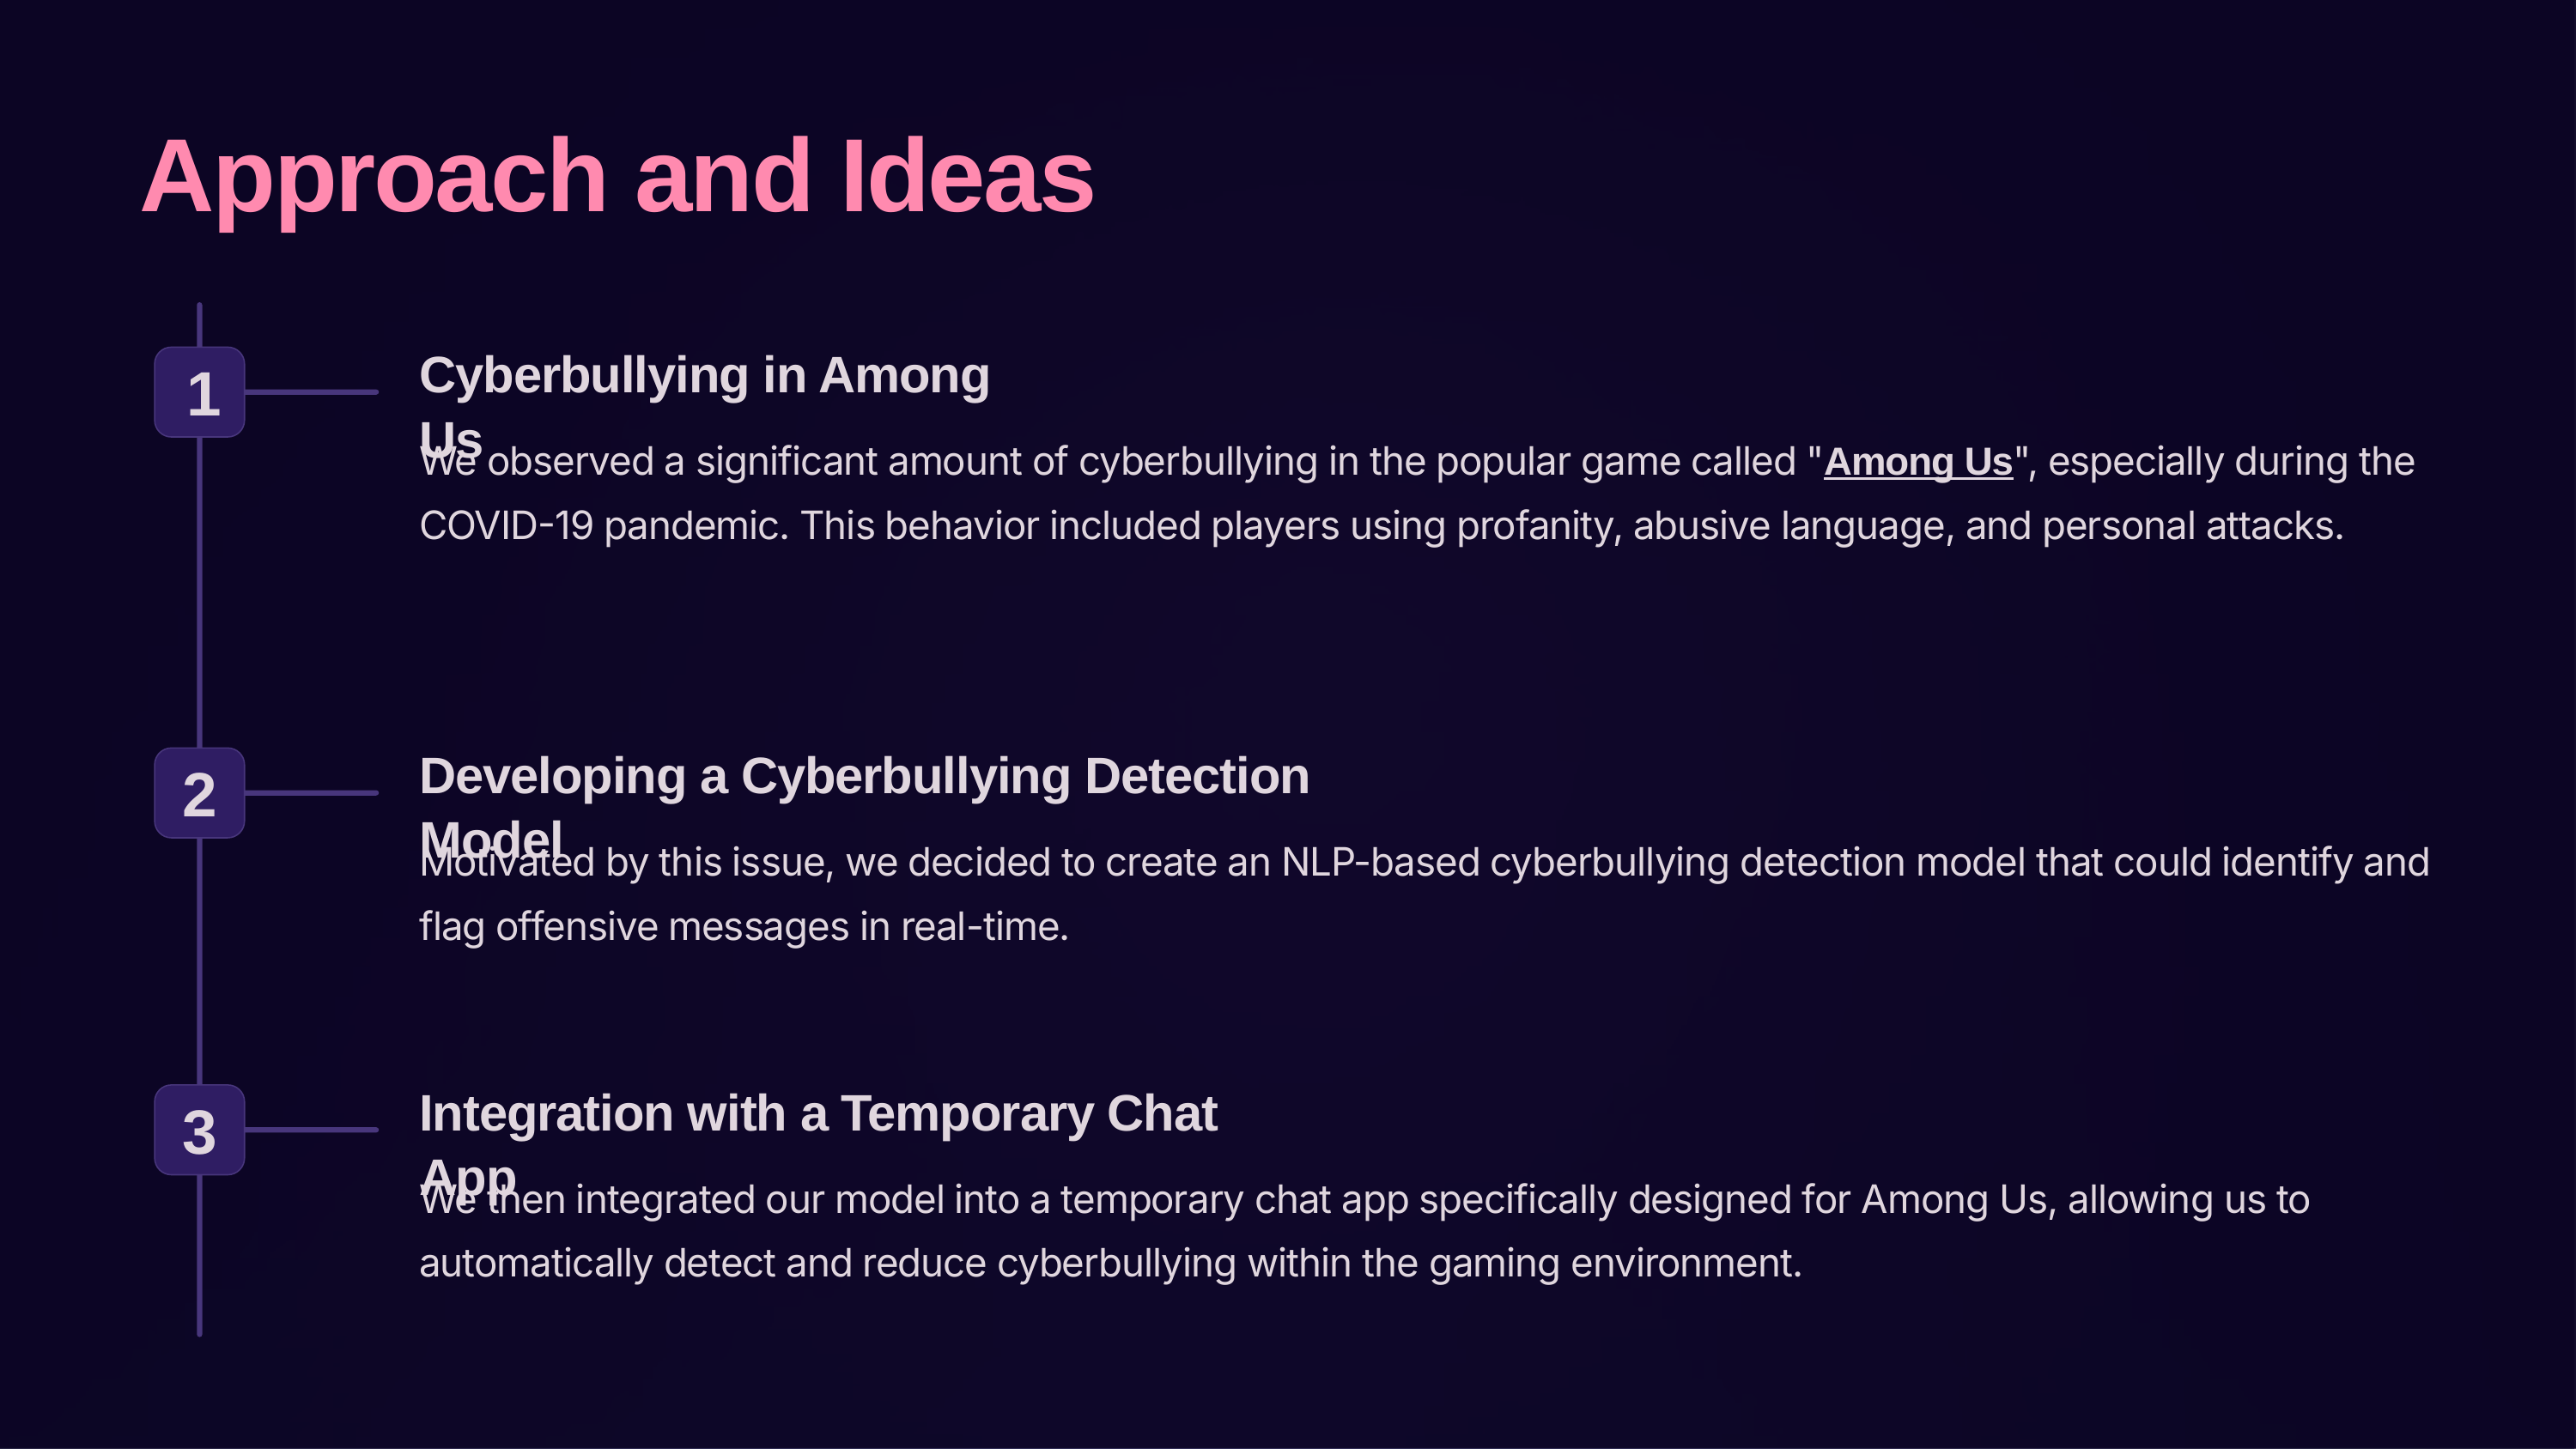

Approach and Ideas

Cyberbullying in Among Us

1

We observed a significant amount of cyberbullying in the popular game called "Among Us", especially during the COVID-19 pandemic. This behavior included players using profanity, abusive language, and personal attacks.
Developing a Cyberbullying Detection Model

2

Motivated by this issue, we decided to create an NLP-based cyberbullying detection model that could identify and flag offensive messages in real-time.
Integration with a Temporary Chat App

3

We then integrated our model into a temporary chat app specifically designed for Among Us, allowing us to automatically detect and reduce cyberbullying within the gaming environment.